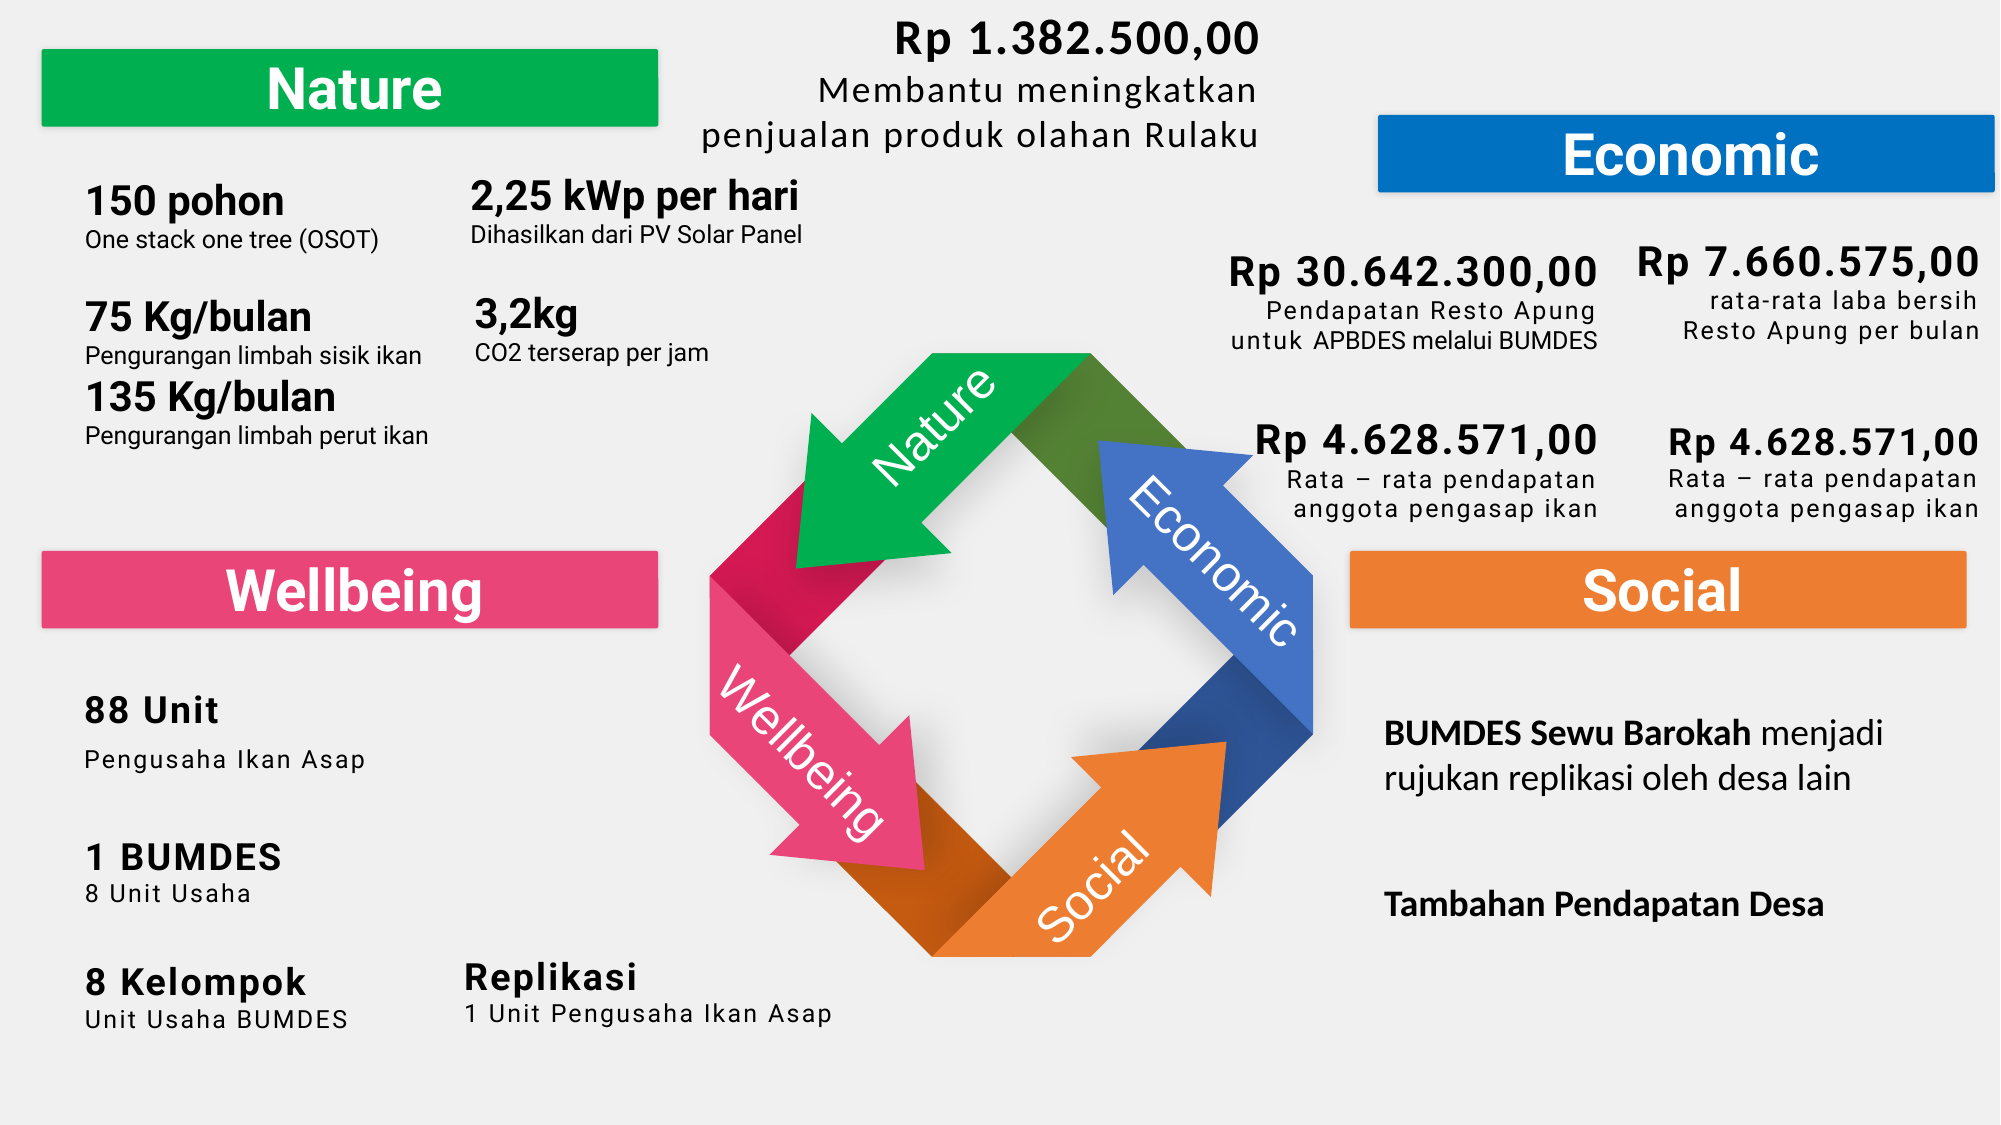

Rp 1.382.500,00
Membantu meningkatkan penjualan produk olahan Rulaku
Nature

2,25 kWp per hari
Dihasilkan dari PV Solar Panel
150 pohon
One stack one tree (OSOT)
3,2kg
CO2 terserap per jam
75 Kg/bulan
Pengurangan limbah sisik ikan
135 Kg/bulan
Pengurangan limbah perut ikan
Economic

Rp 7.660.575,00
rata-rata laba bersih Resto Apung per bulan
Rp 30.642.300,00
Pendapatan Resto Apung untuk APBDES melalui BUMDES
Rp 4.628.571,00
Rata – rata pendapatan anggota pengasap ikan
Rp 4.628.571,00
Rata – rata pendapatan anggota pengasap ikan
Nature

Economic
Wellbeing

88 Unit
Pengusaha Ikan Asap
1 BUMDES
8 Unit Usaha
Replikasi
1 Unit Pengusaha Ikan Asap
8 Kelompok
Unit Usaha BUMDES
Social

BUMDES Sewu Barokah menjadi rujukan replikasi oleh desa lain
Tambahan Pendapatan Desa

Wellbeing

Social